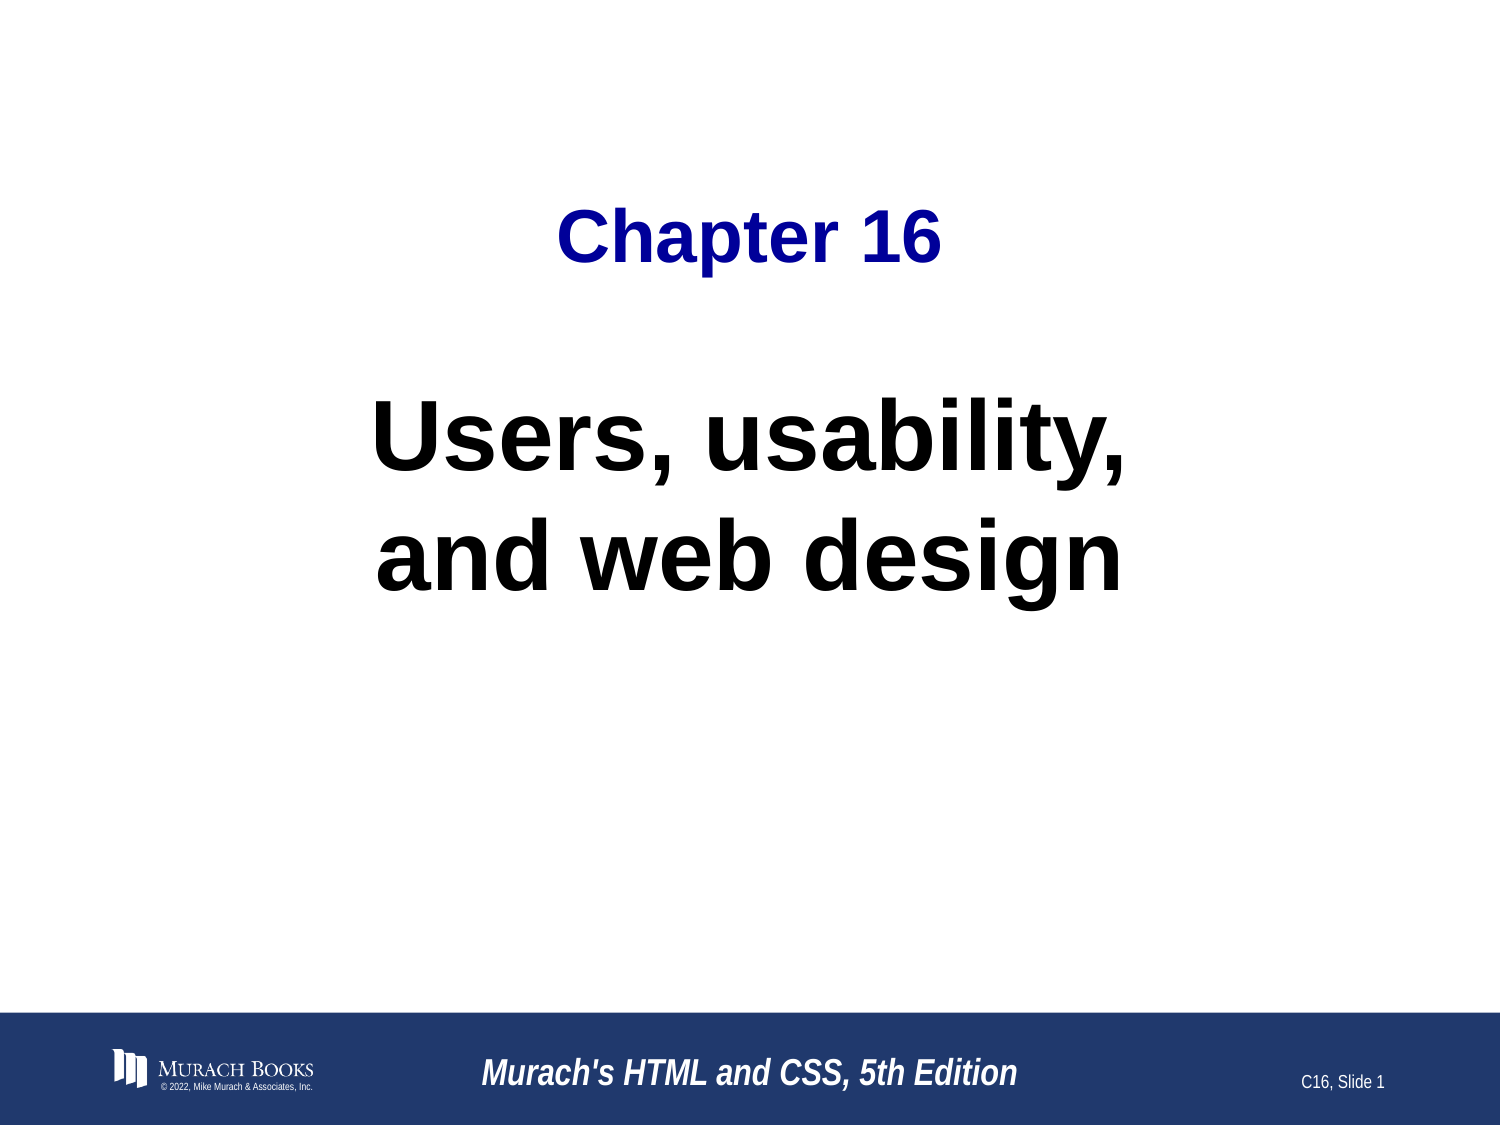

# Chapter 16
Users, usability, and web design
© 2022, Mike Murach & Associates, Inc.
Murach's HTML and CSS, 5th Edition

C16, Slide 1